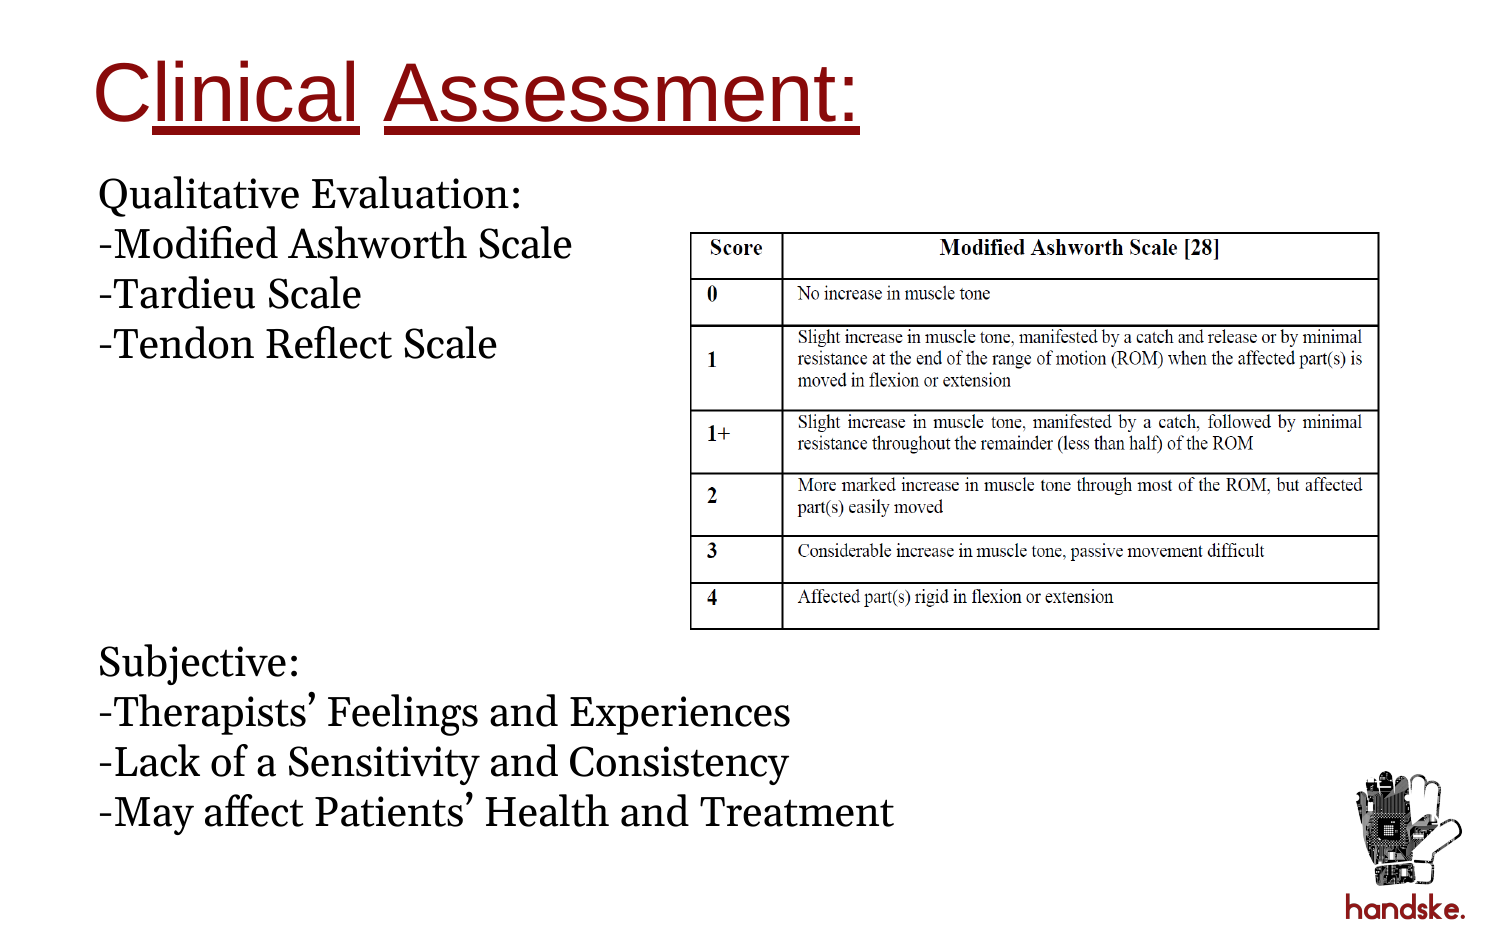

# Clinical	Assessment:
Qualitative Evaluation:
-Modified Ashworth Scale
-Tardieu Scale
-Tendon Reflect Scale

Subjective:
-Therapists’ Feelings and Experiences
-Lack of a Sensitivity and Consistency
-May affect Patients’ Health and Treatment